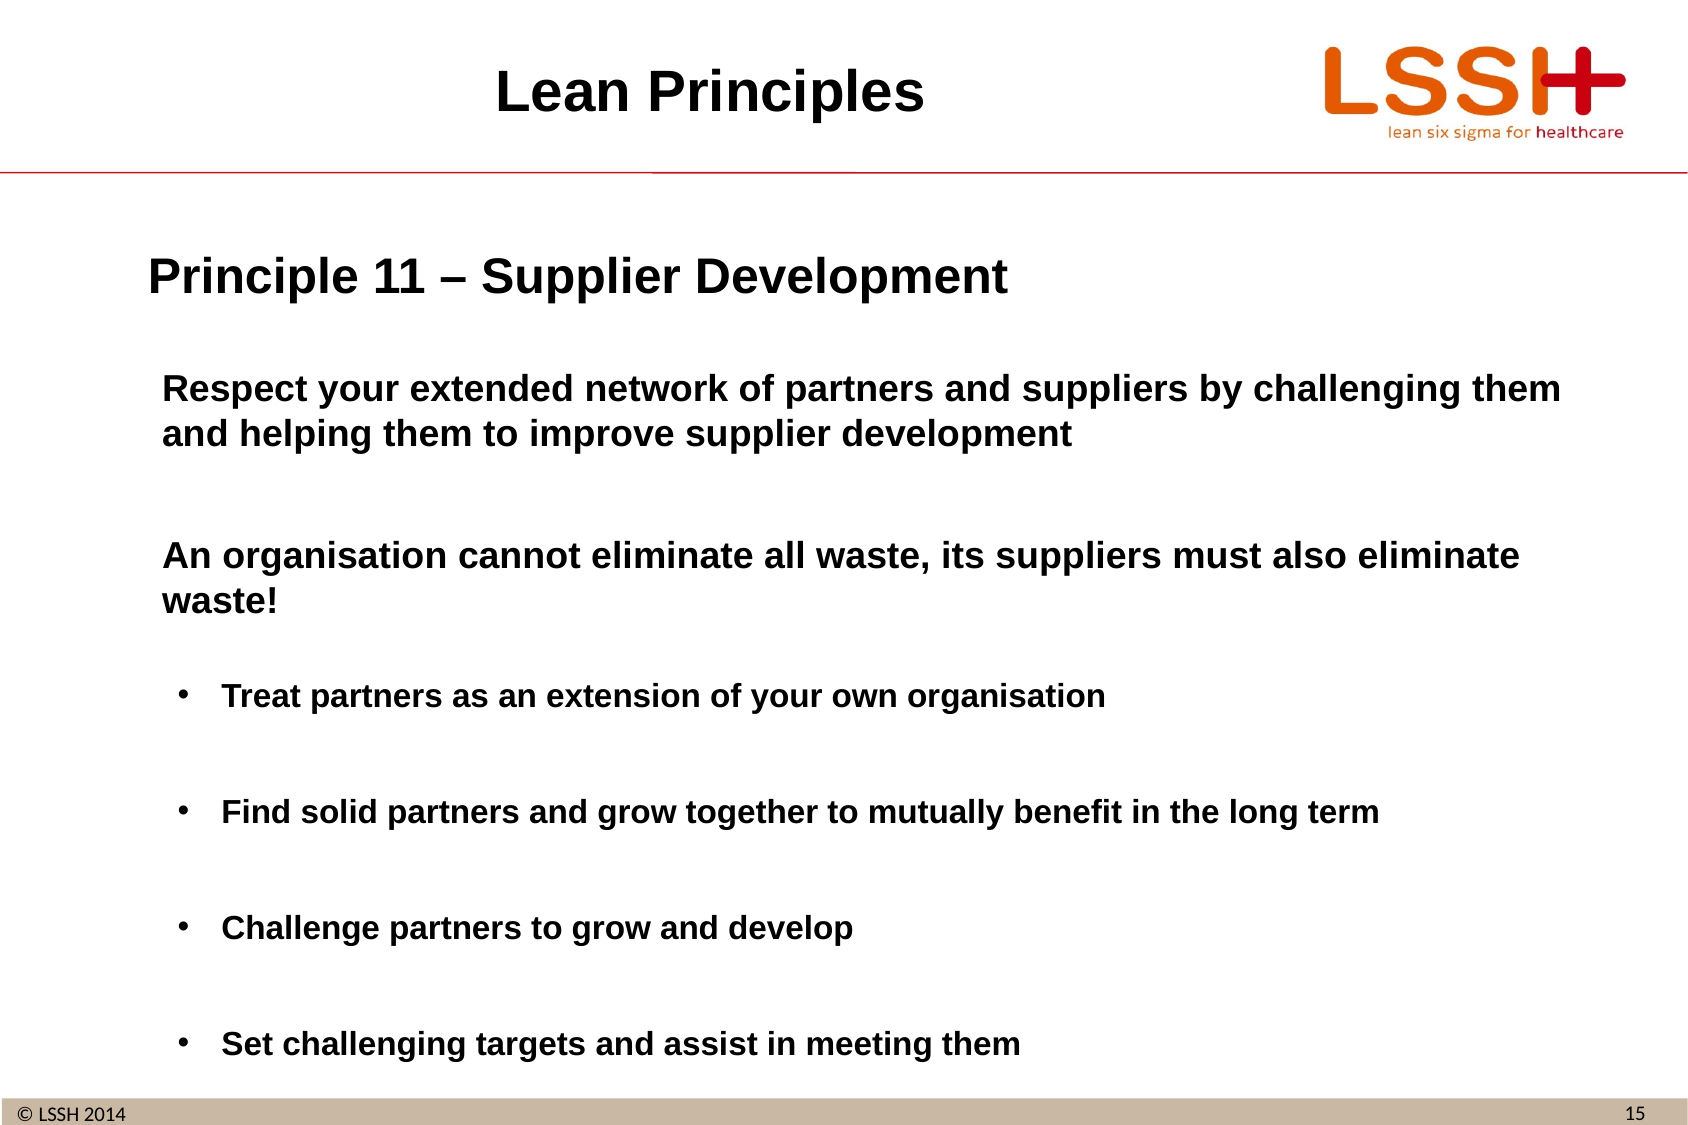

# Lean Principles
Principle 11 – Supplier Development

Respect your extended network of partners and suppliers by challenging them and helping them to improve supplier development

An organisation cannot eliminate all waste, its suppliers must also eliminate waste!

Treat partners as an extension of your own organisation

Find solid partners and grow together to mutually benefit in the long term

Challenge partners to grow and develop

Set challenging targets and assist in meeting them